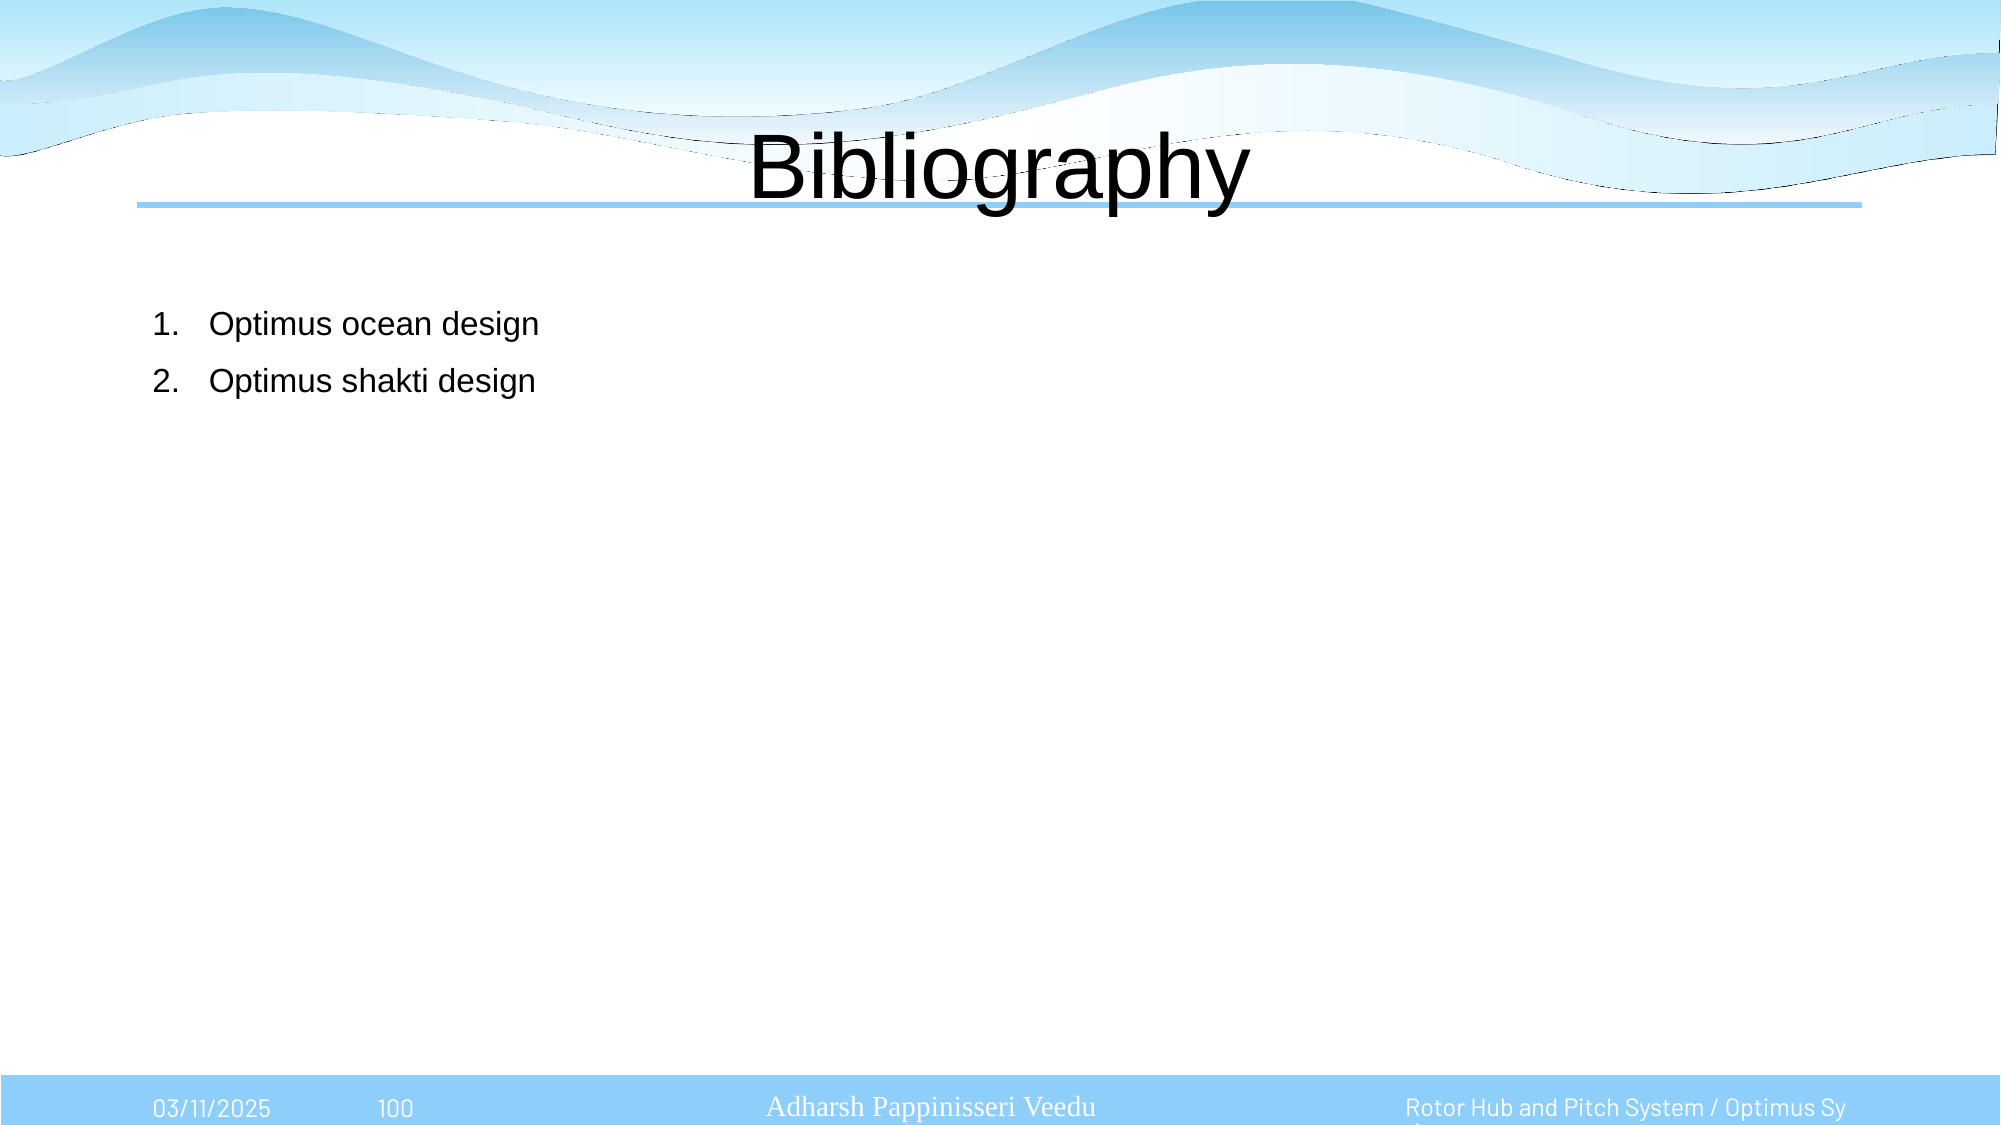

# Bibliography
Optimus ocean design
Optimus shakti design

Adharsh Pappinisseri Veedu
Rotor Hub and Pitch System / Optimus Syria
03/11/2025
100